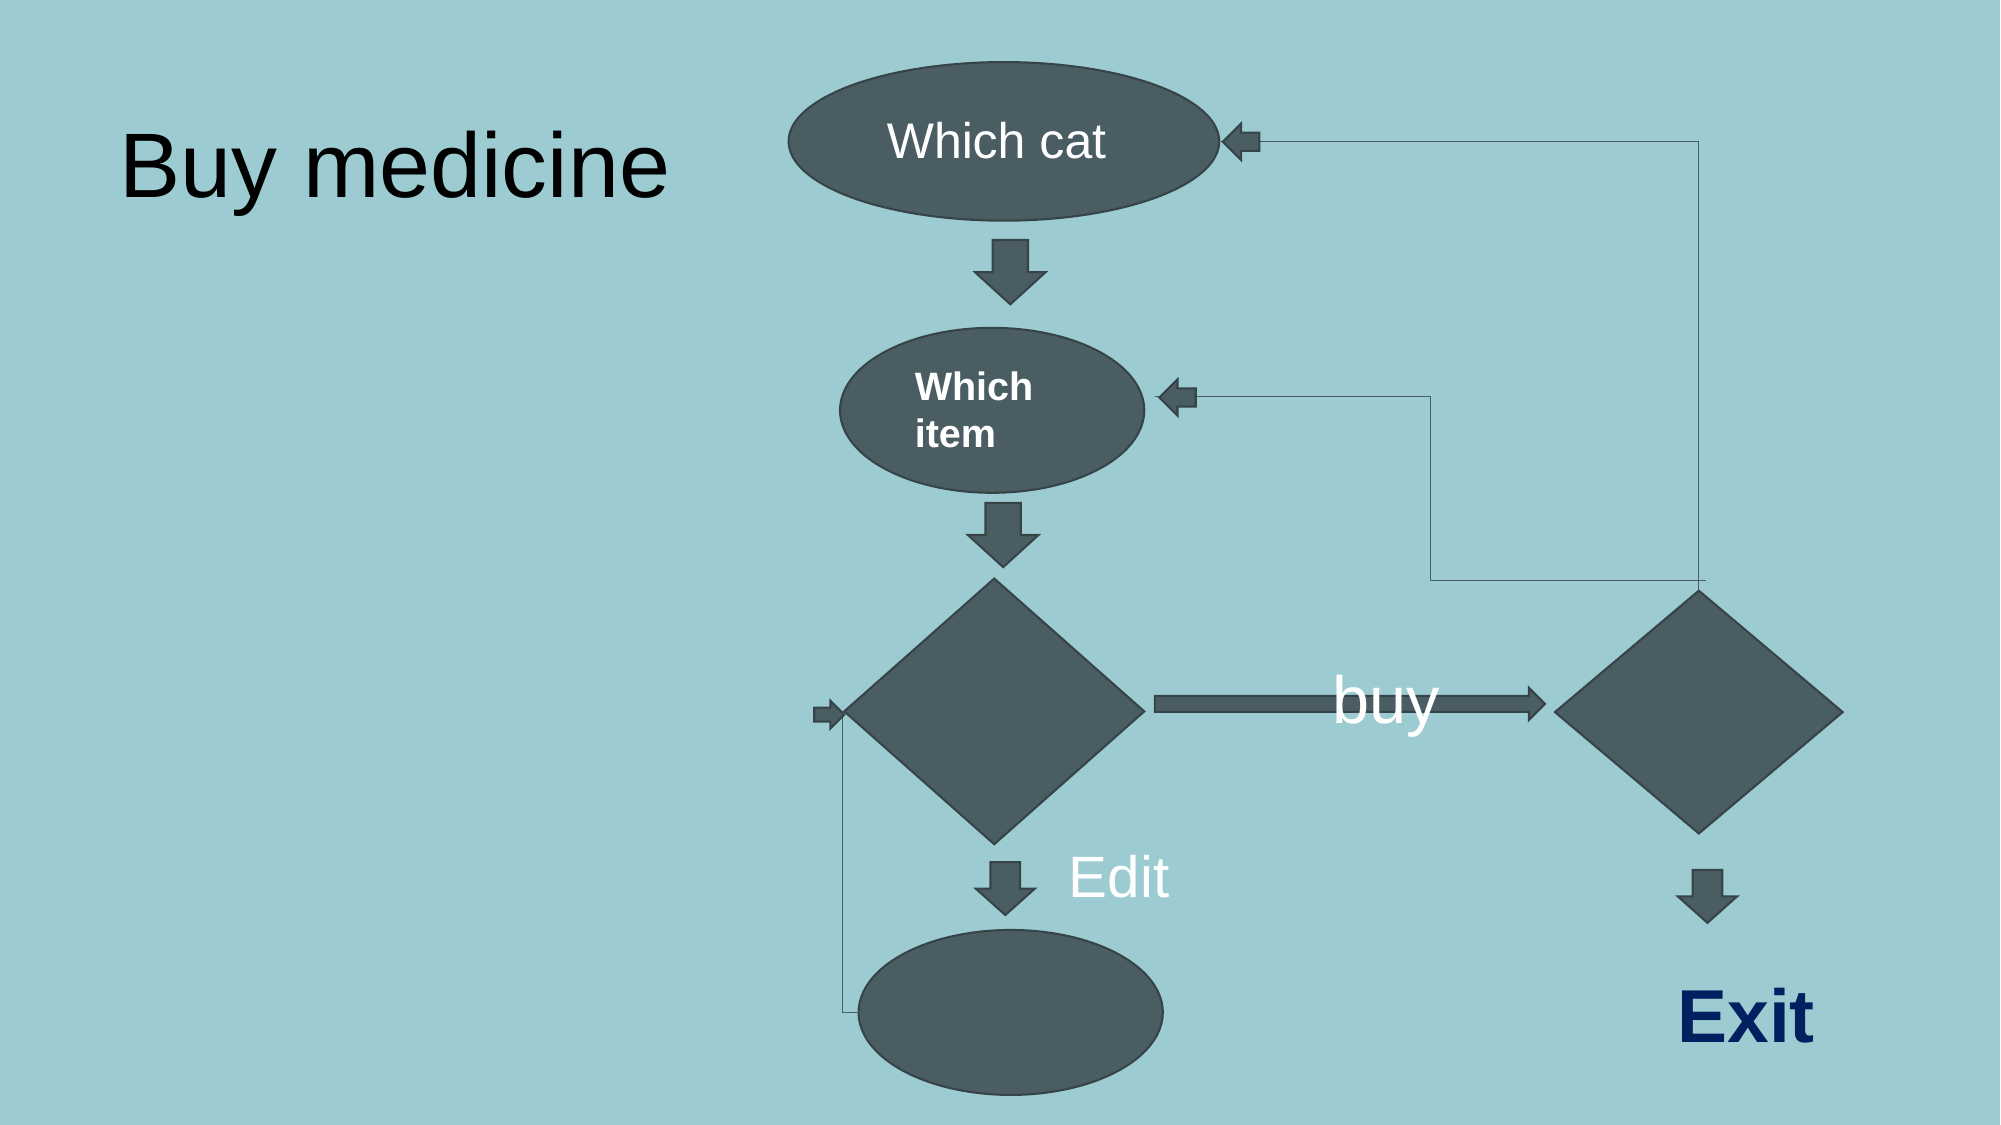

Buy medicine
Which cat

Which item

buy

Edit

Exit